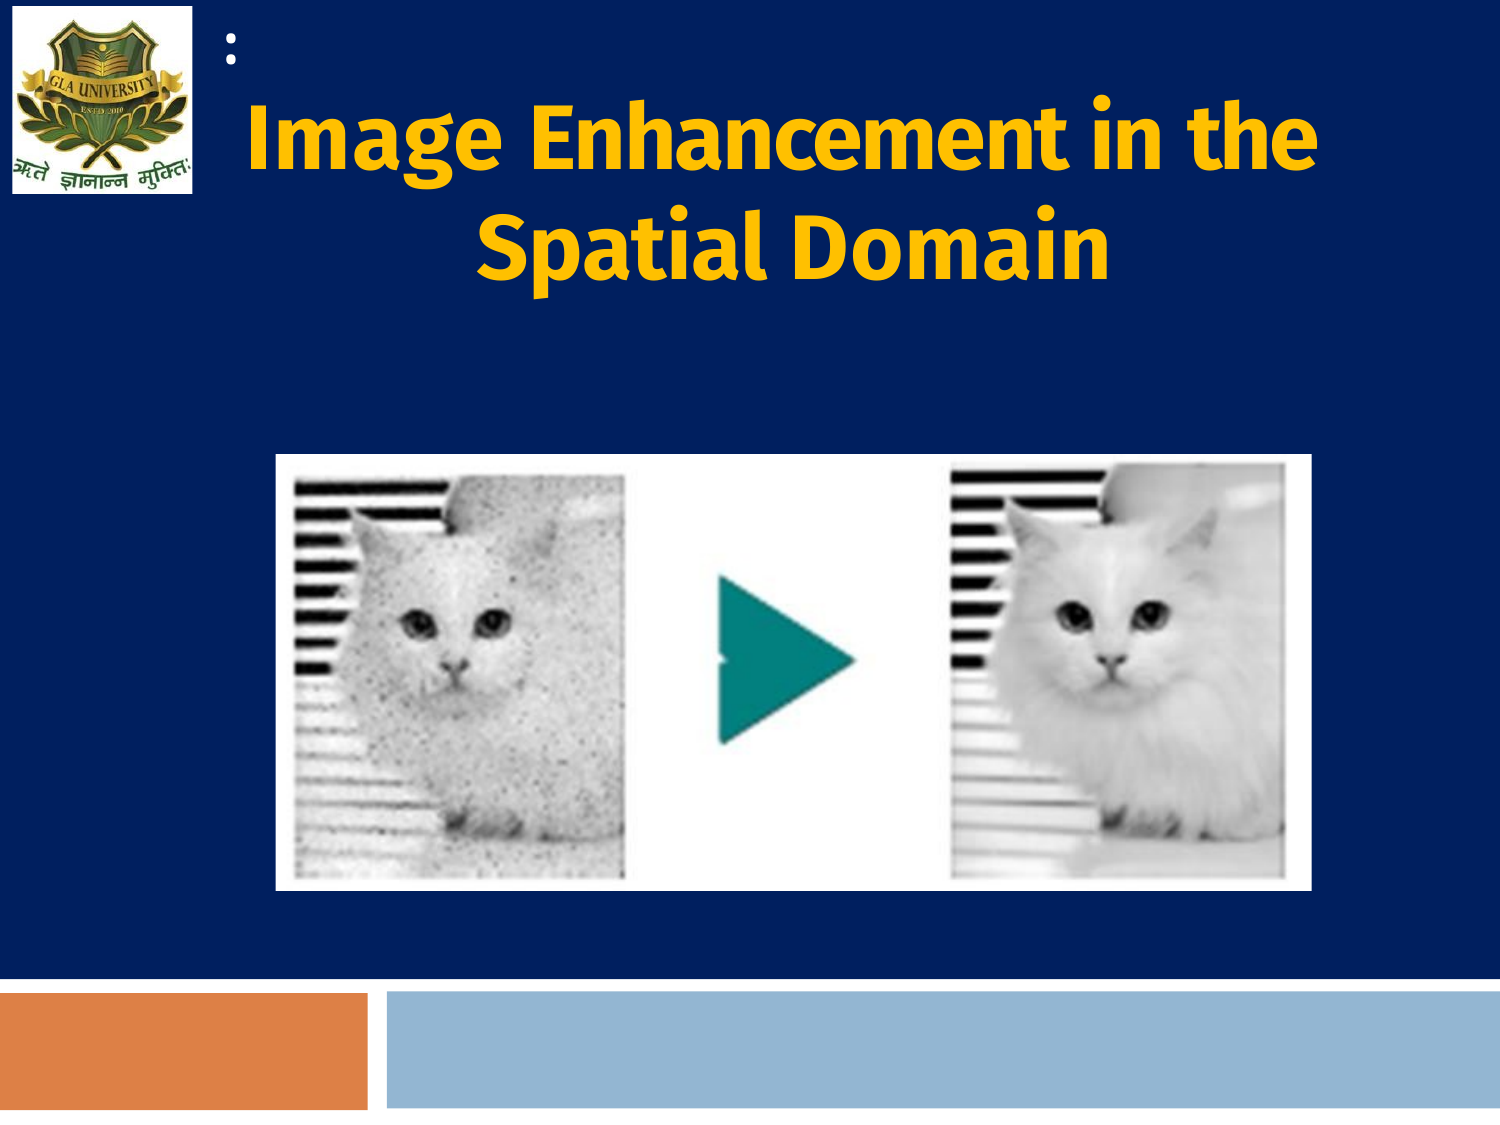

# :

Image Enhancement in the  Spatial Domain